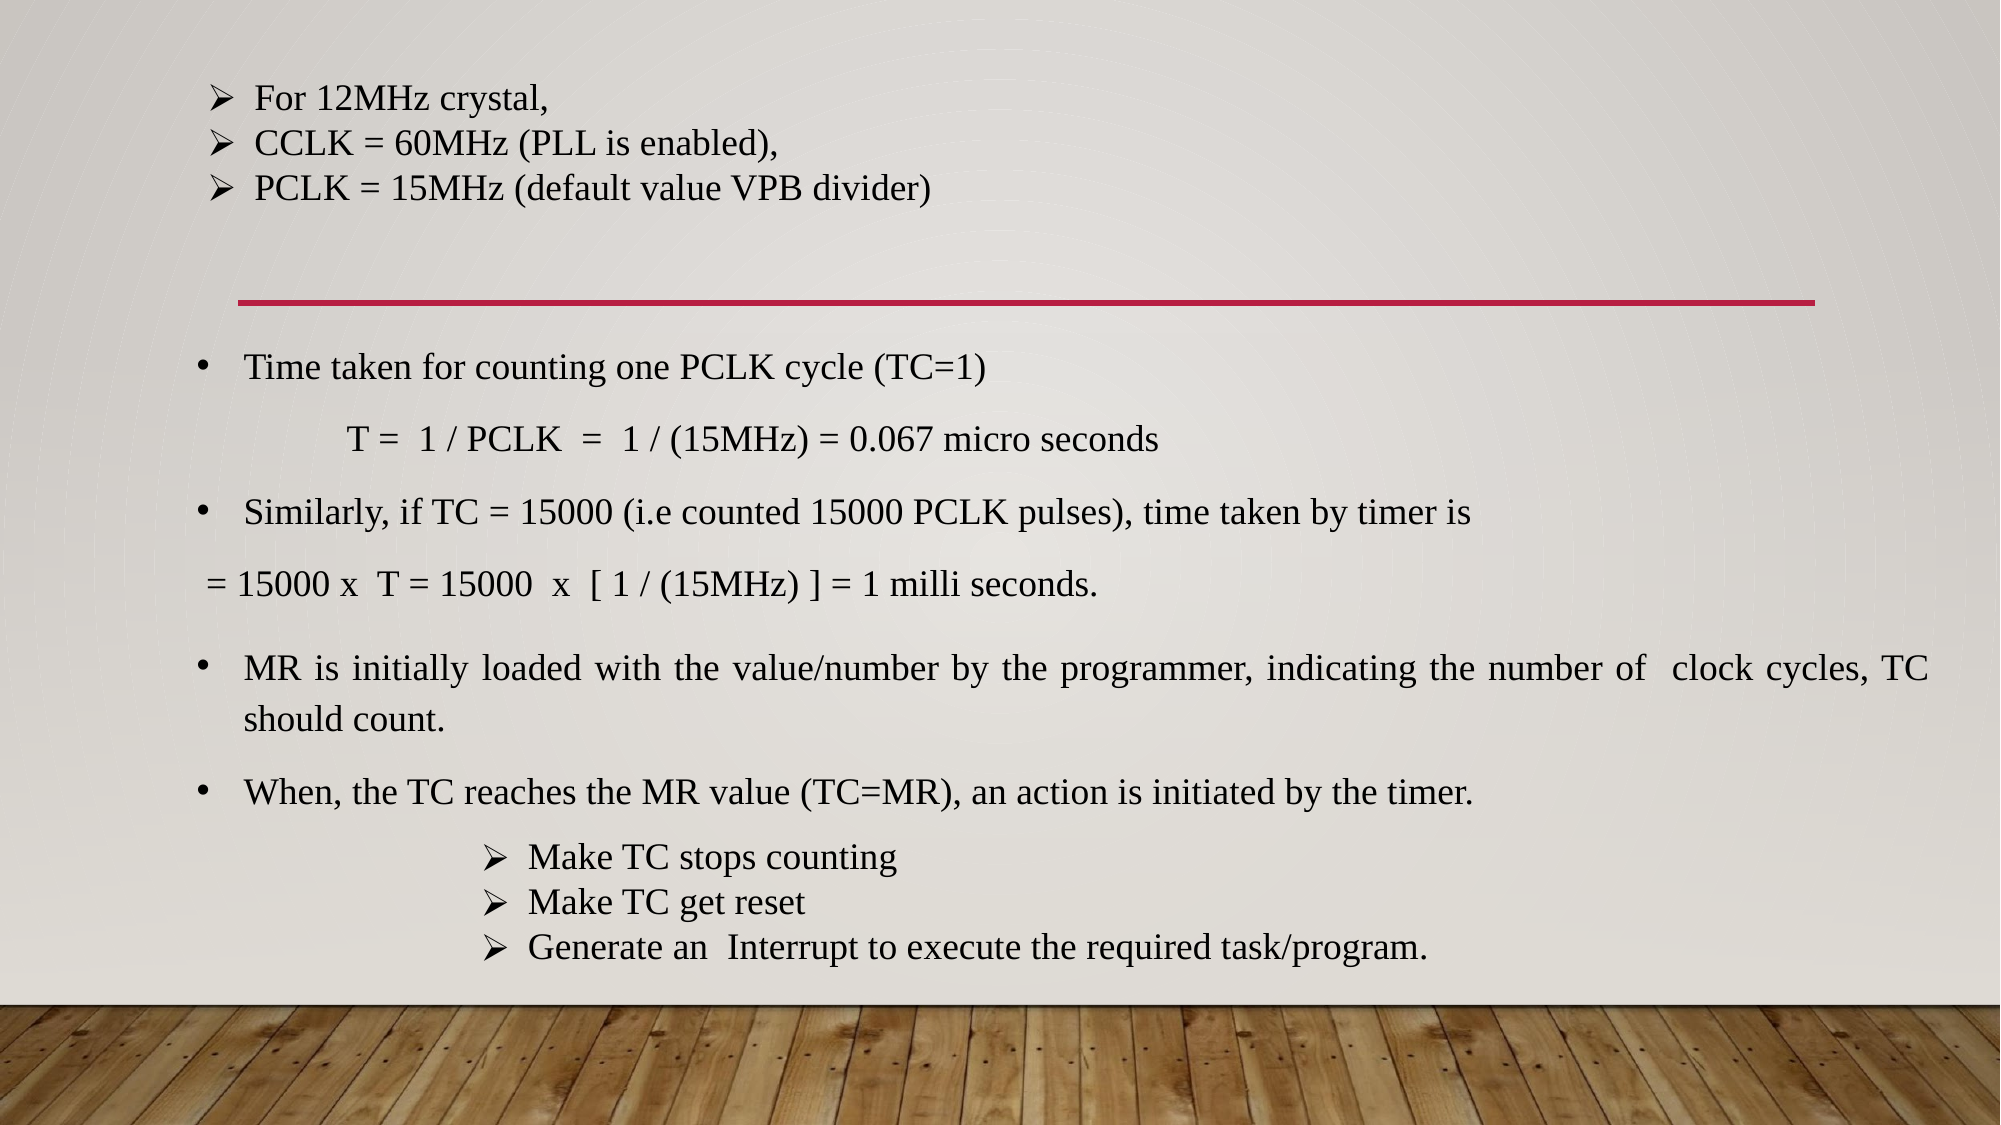

For 12MHz crystal,
CCLK = 60MHz (PLL is enabled),
PCLK = 15MHz (default value VPB divider)
Time taken for counting one PCLK cycle (TC=1)
	T =  1 / PCLK  =  1 / (15MHz) = 0.067 micro seconds
Similarly, if TC = 15000 (i.e counted 15000 PCLK pulses), time taken by timer is
 = 15000 x  T = 15000  x  [ 1 / (15MHz) ] = 1 milli seconds.

MR is initially loaded with the value/number by the programmer, indicating the number of  clock cycles, TC should count.
When, the TC reaches the MR value (TC=MR), an action is initiated by the timer.
Make TC stops counting
Make TC get reset
Generate an  Interrupt to execute the required task/program.